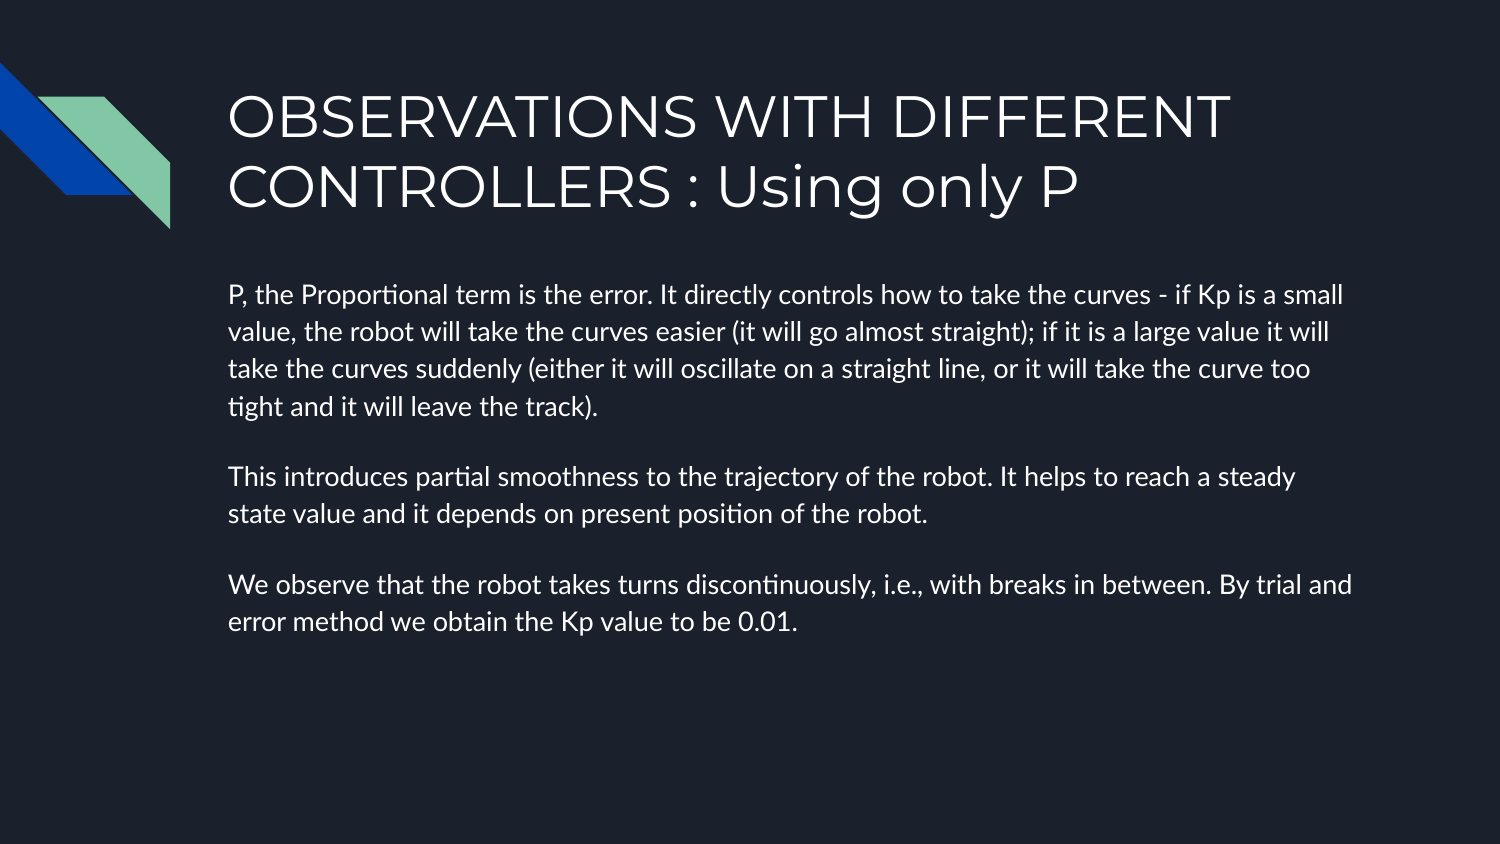

# OBSERVATIONS WITH DIFFERENT CONTROLLERS : Using only P
P, the Proportional term is the error. It directly controls how to take the curves - if Kp is a small value, the robot will take the curves easier (it will go almost straight); if it is a large value it will take the curves suddenly (either it will oscillate on a straight line, or it will take the curve too tight and it will leave the track).
This introduces partial smoothness to the trajectory of the robot. It helps to reach a steady state value and it depends on present position of the robot.
We observe that the robot takes turns discontinuously, i.e., with breaks in between. By trial and error method we obtain the Kp value to be 0.01.